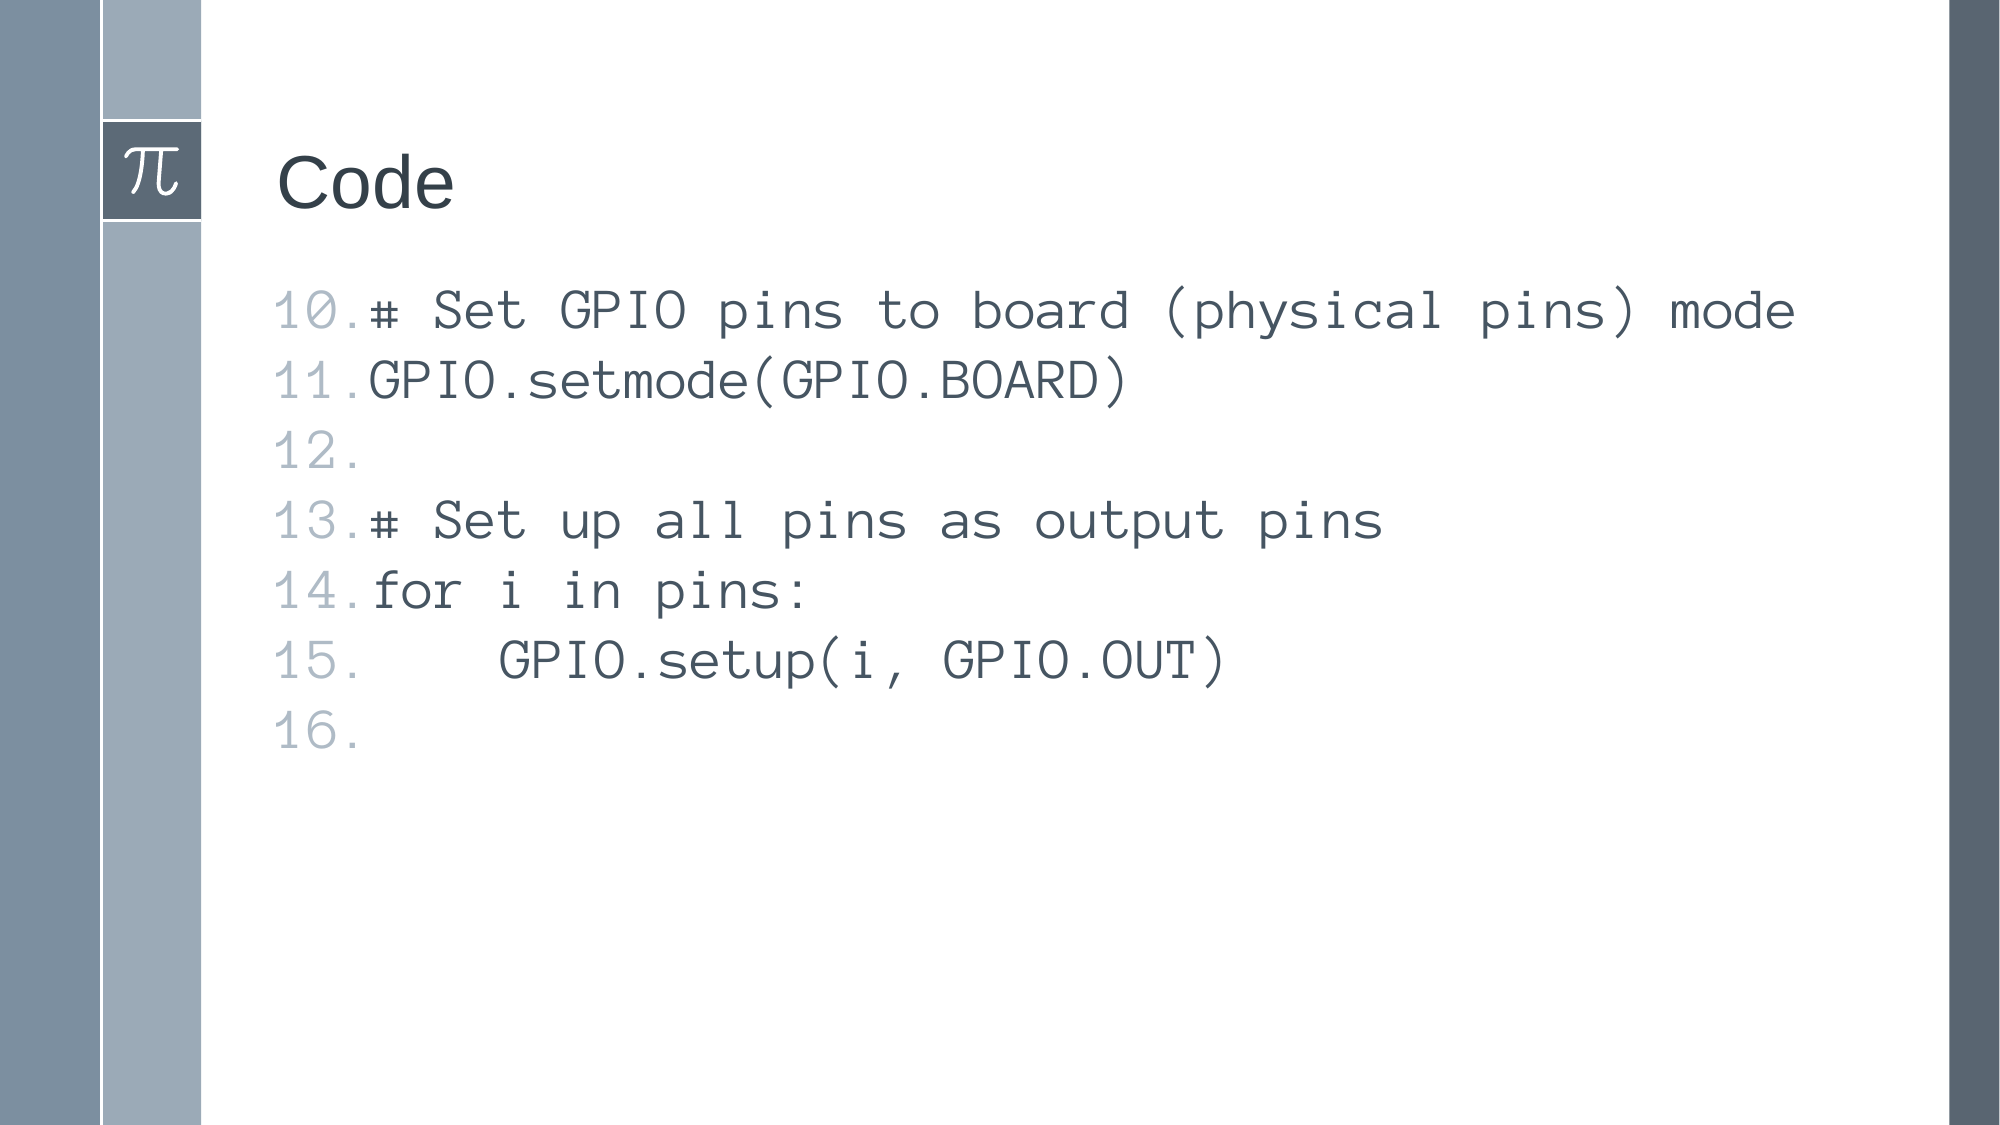

# Code
# Set GPIO pins to board (physical pins) mode
GPIO.setmode(GPIO.BOARD)

# Set up all pins as output pins
for i in pins:
	GPIO.setup(i, GPIO.OUT)